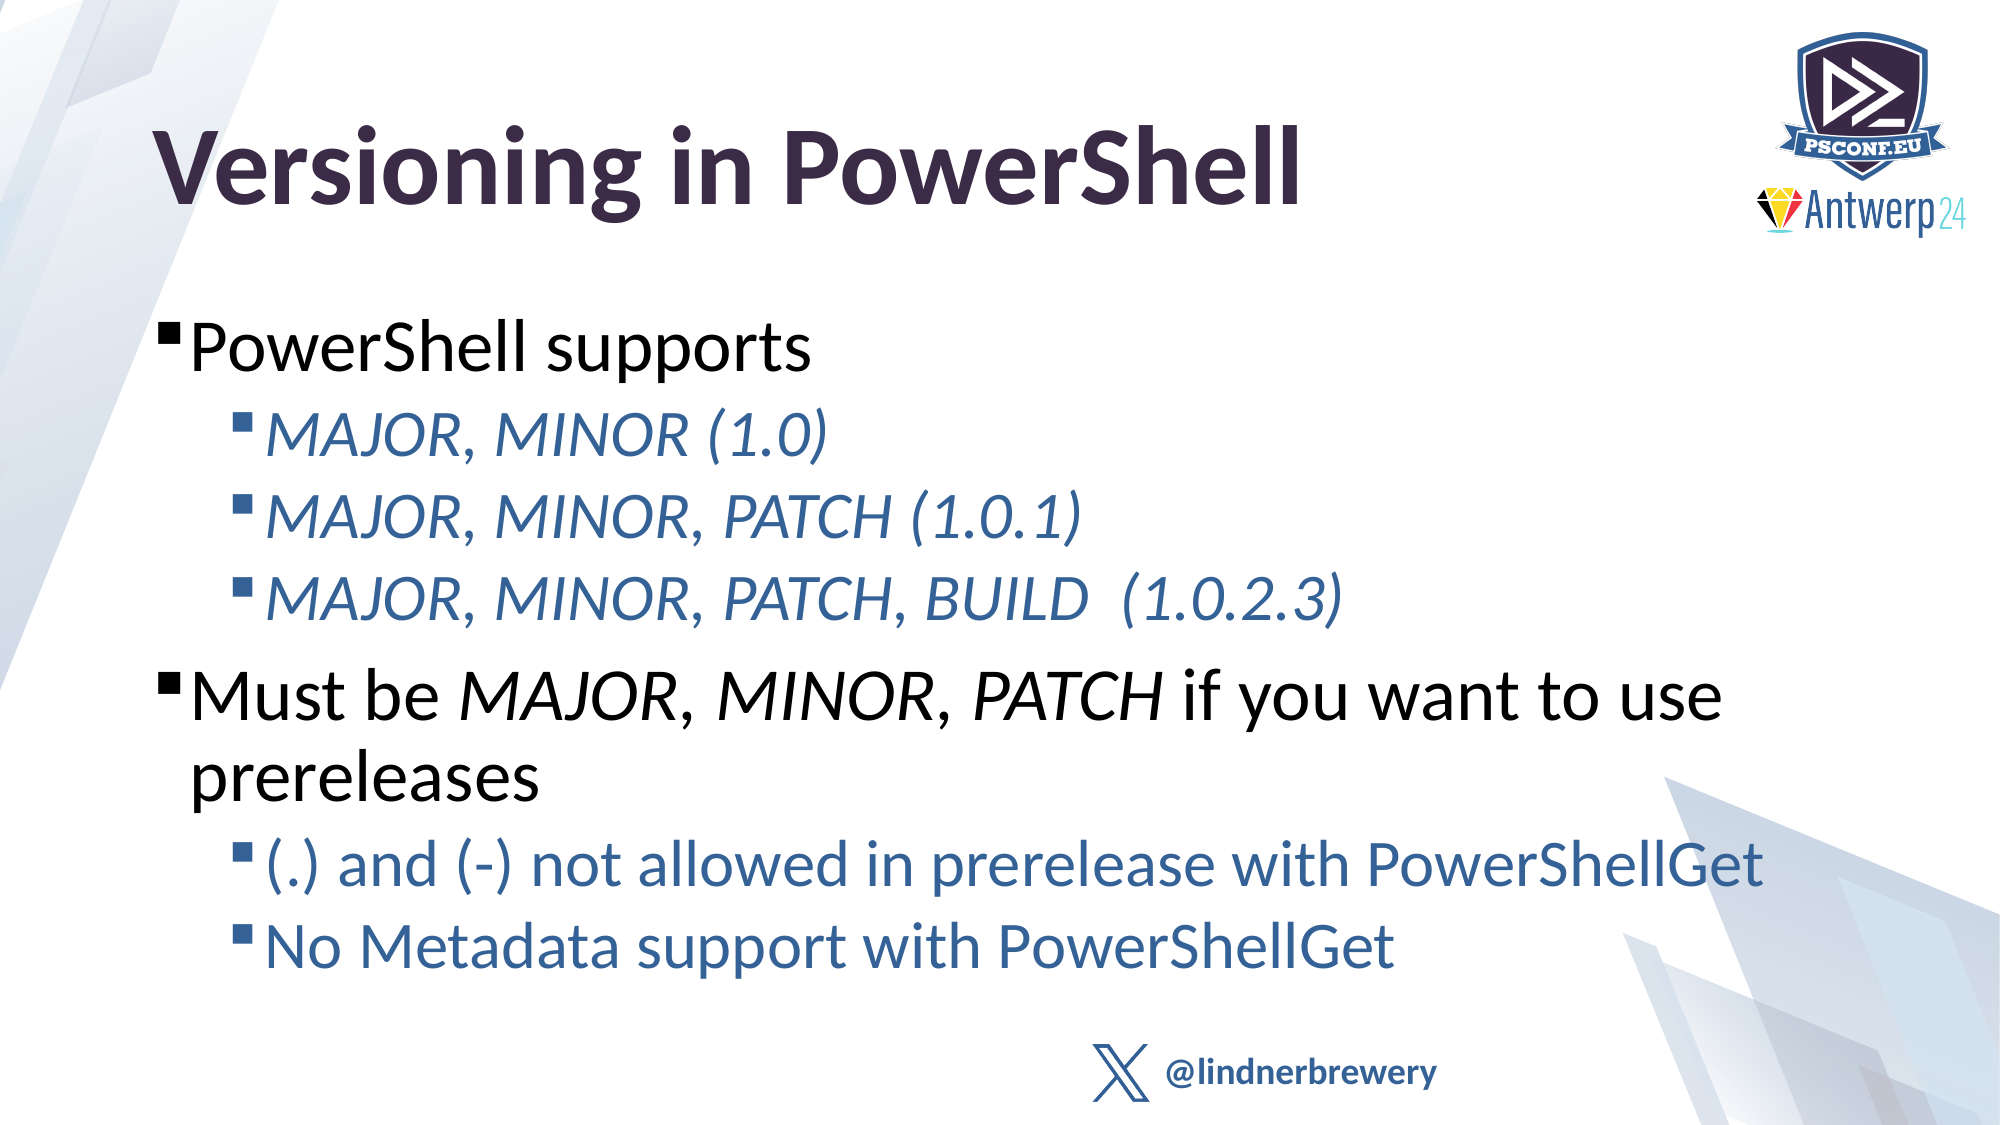

# Versioning in PowerShell
PowerShell supports
MAJOR, MINOR (1.0)
MAJOR, MINOR, PATCH (1.0.1)
MAJOR, MINOR, PATCH, BUILD  (1.0.2.3)
Must be MAJOR, MINOR, PATCH if you want to use prereleases
(.) and (-) not allowed in prerelease with PowerShellGet
No Metadata support with PowerShellGet